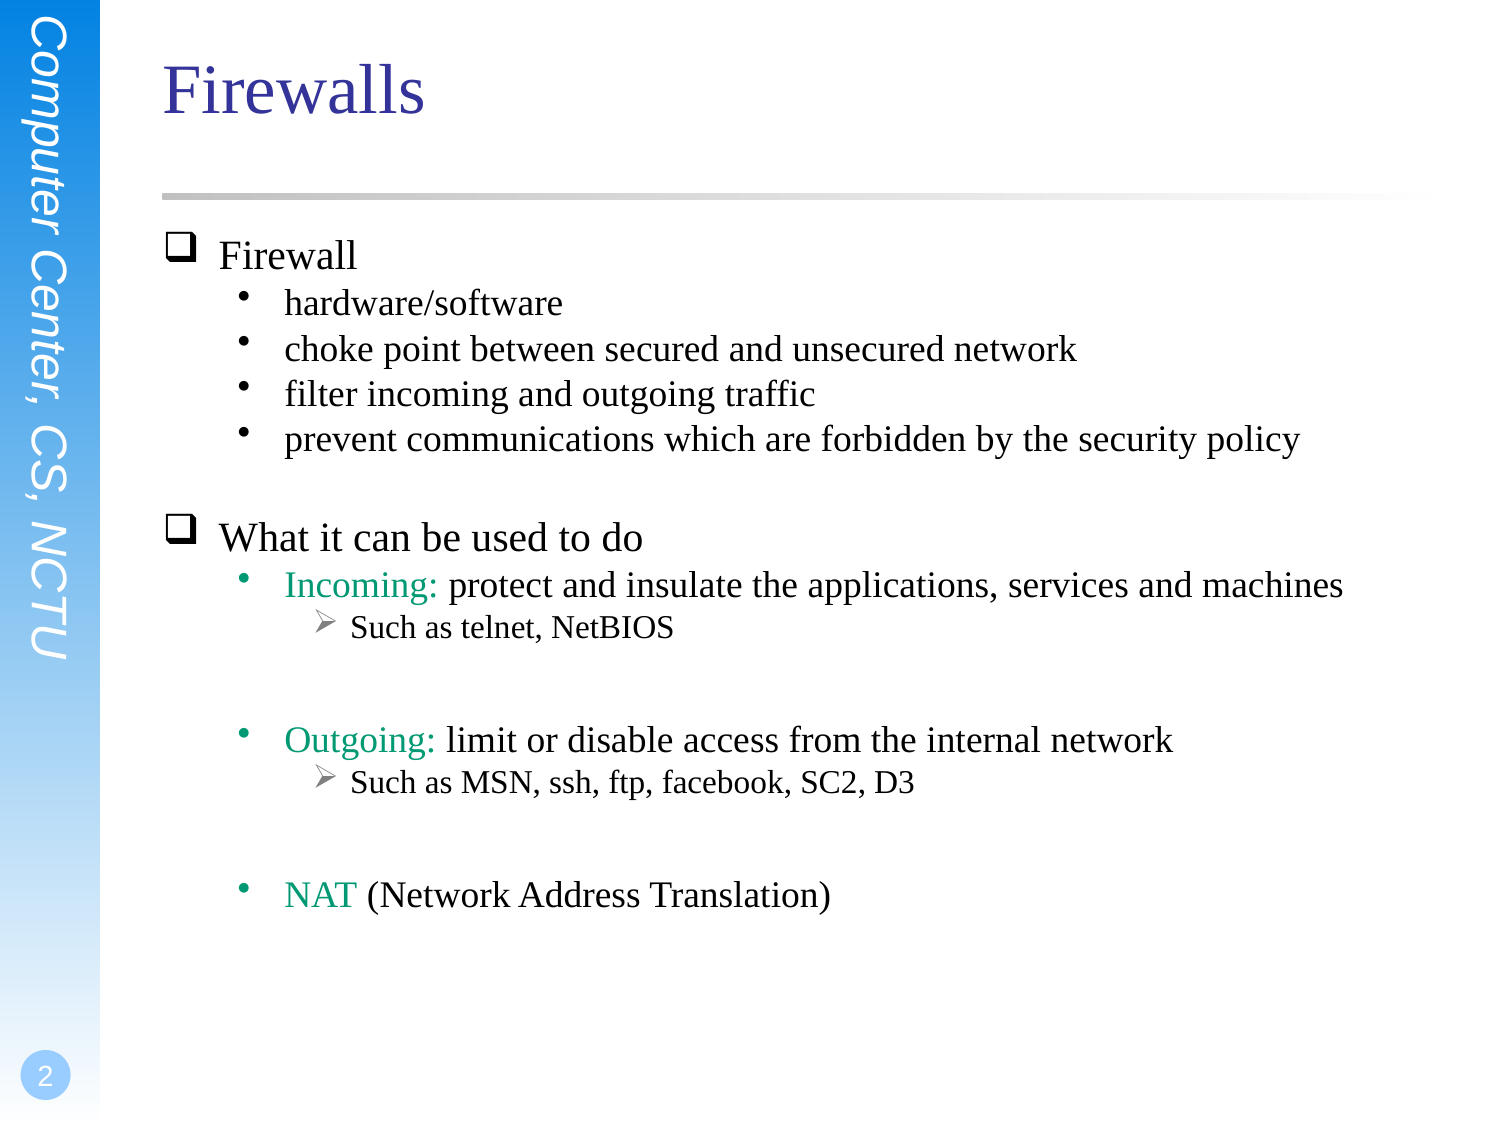

# Firewalls
Firewall
hardware/software
choke point between secured and unsecured network
filter incoming and outgoing traffic
prevent communications which are forbidden by the security policy

What it can be used to do
Incoming: protect and insulate the applications, services and machines
Such as telnet, NetBIOS

Outgoing: limit or disable access from the internal network
Such as MSN, ssh, ftp, facebook, SC2, D3

NAT (Network Address Translation)